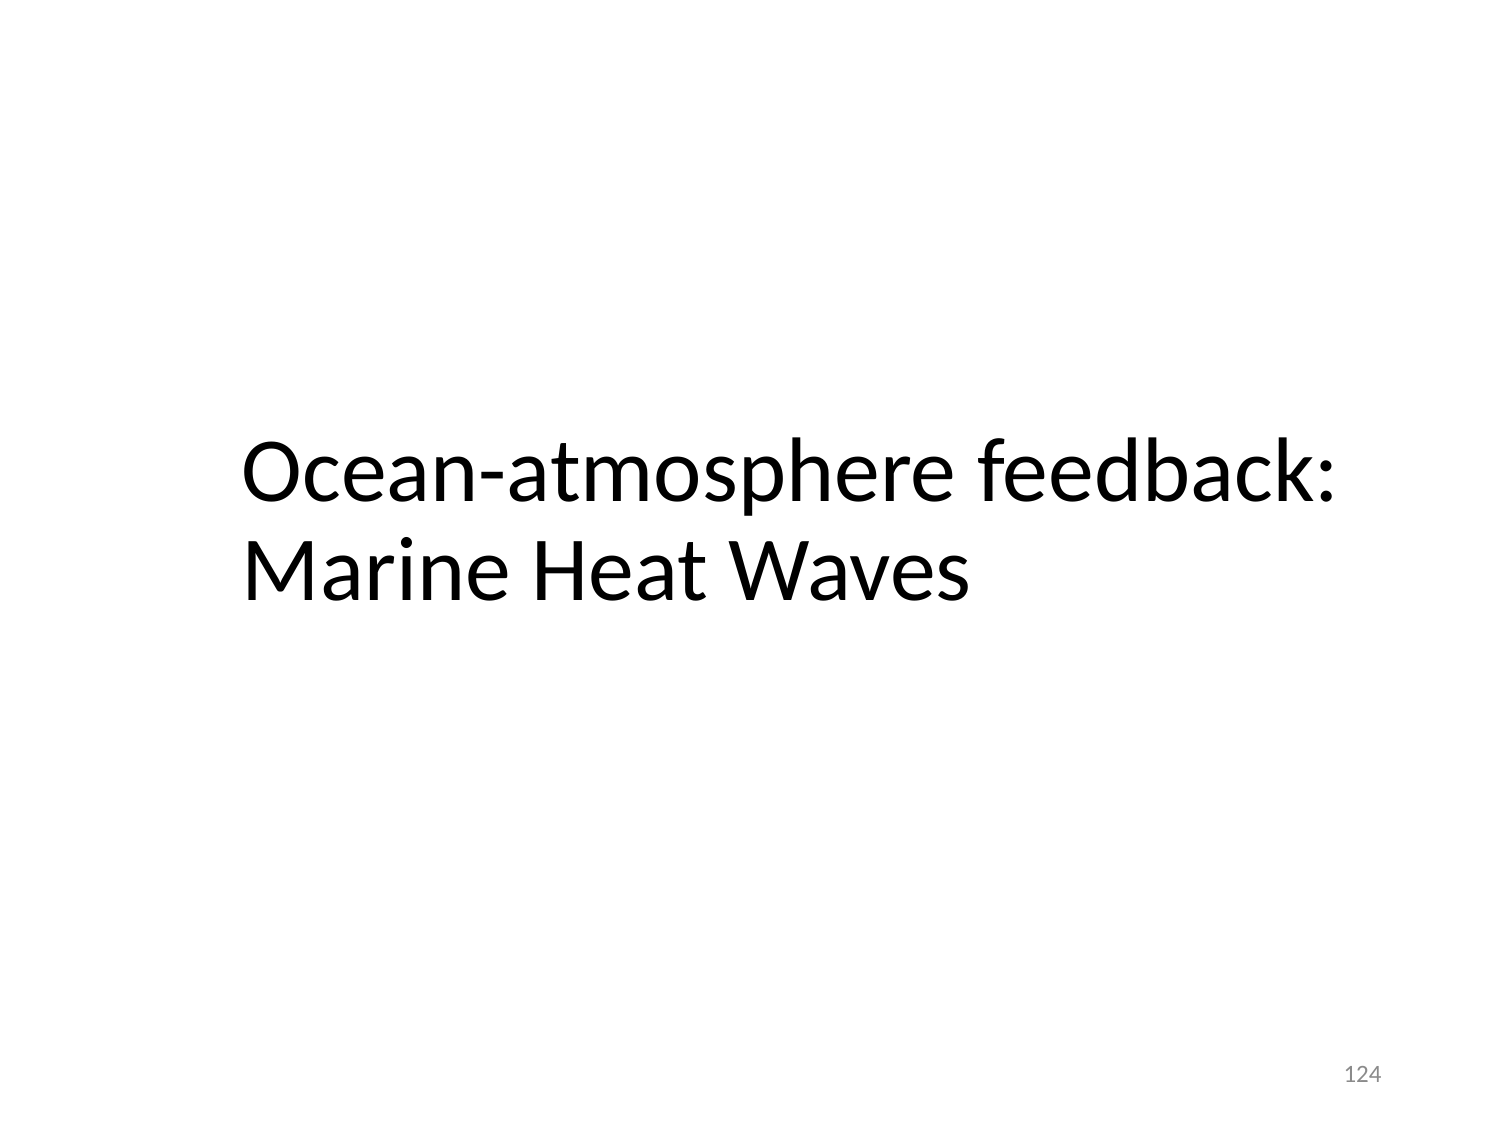

# Ocean-atmosphere feedback: Marine Heat Waves
124